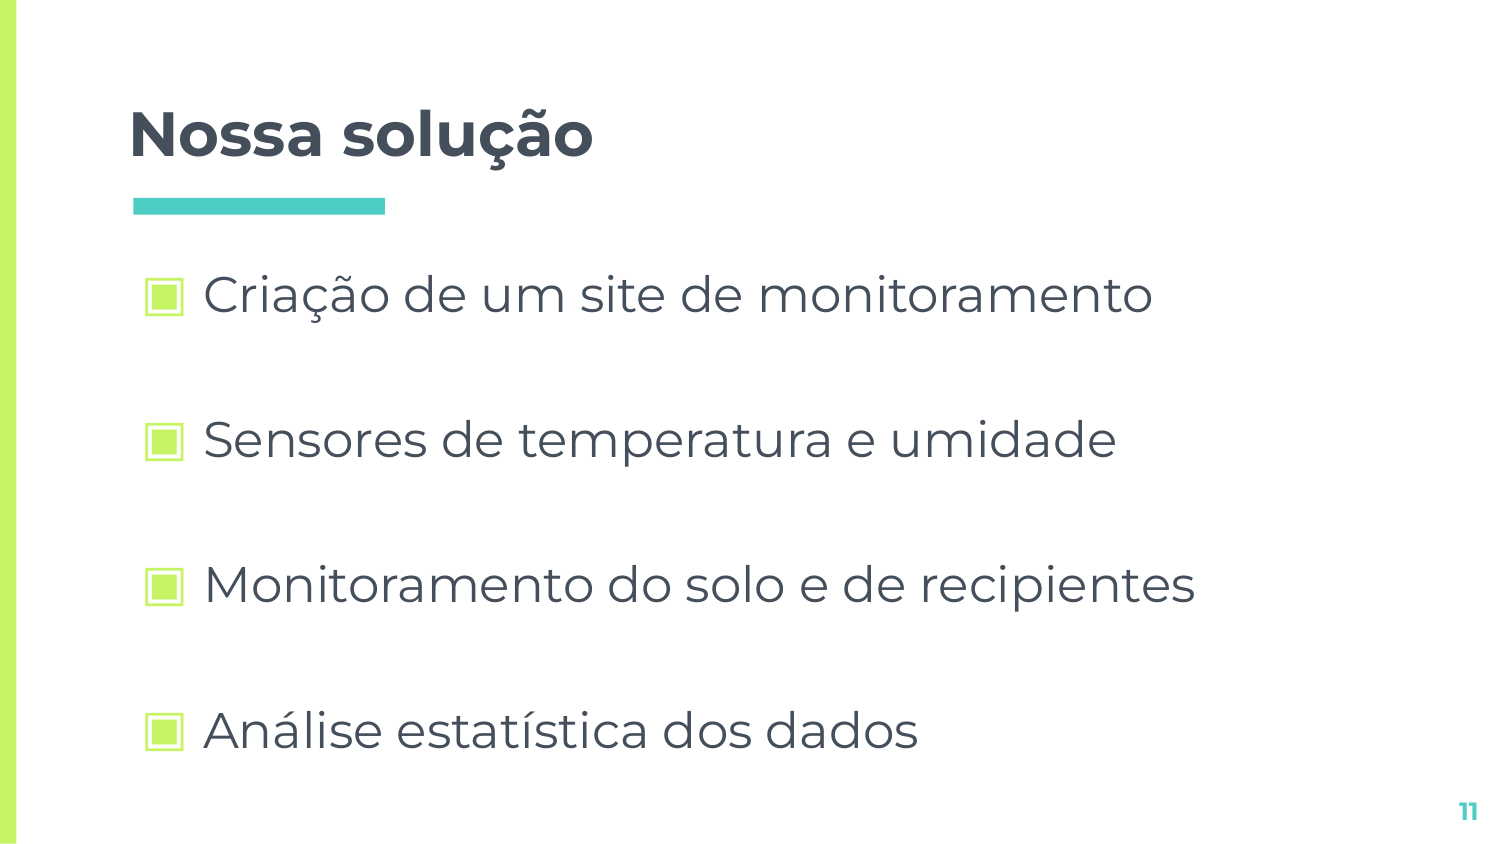

# Nossa solução
Criação de um site de monitoramento

Sensores de temperatura e umidade

Monitoramento do solo e de recipientes

Análise estatística dos dados
11